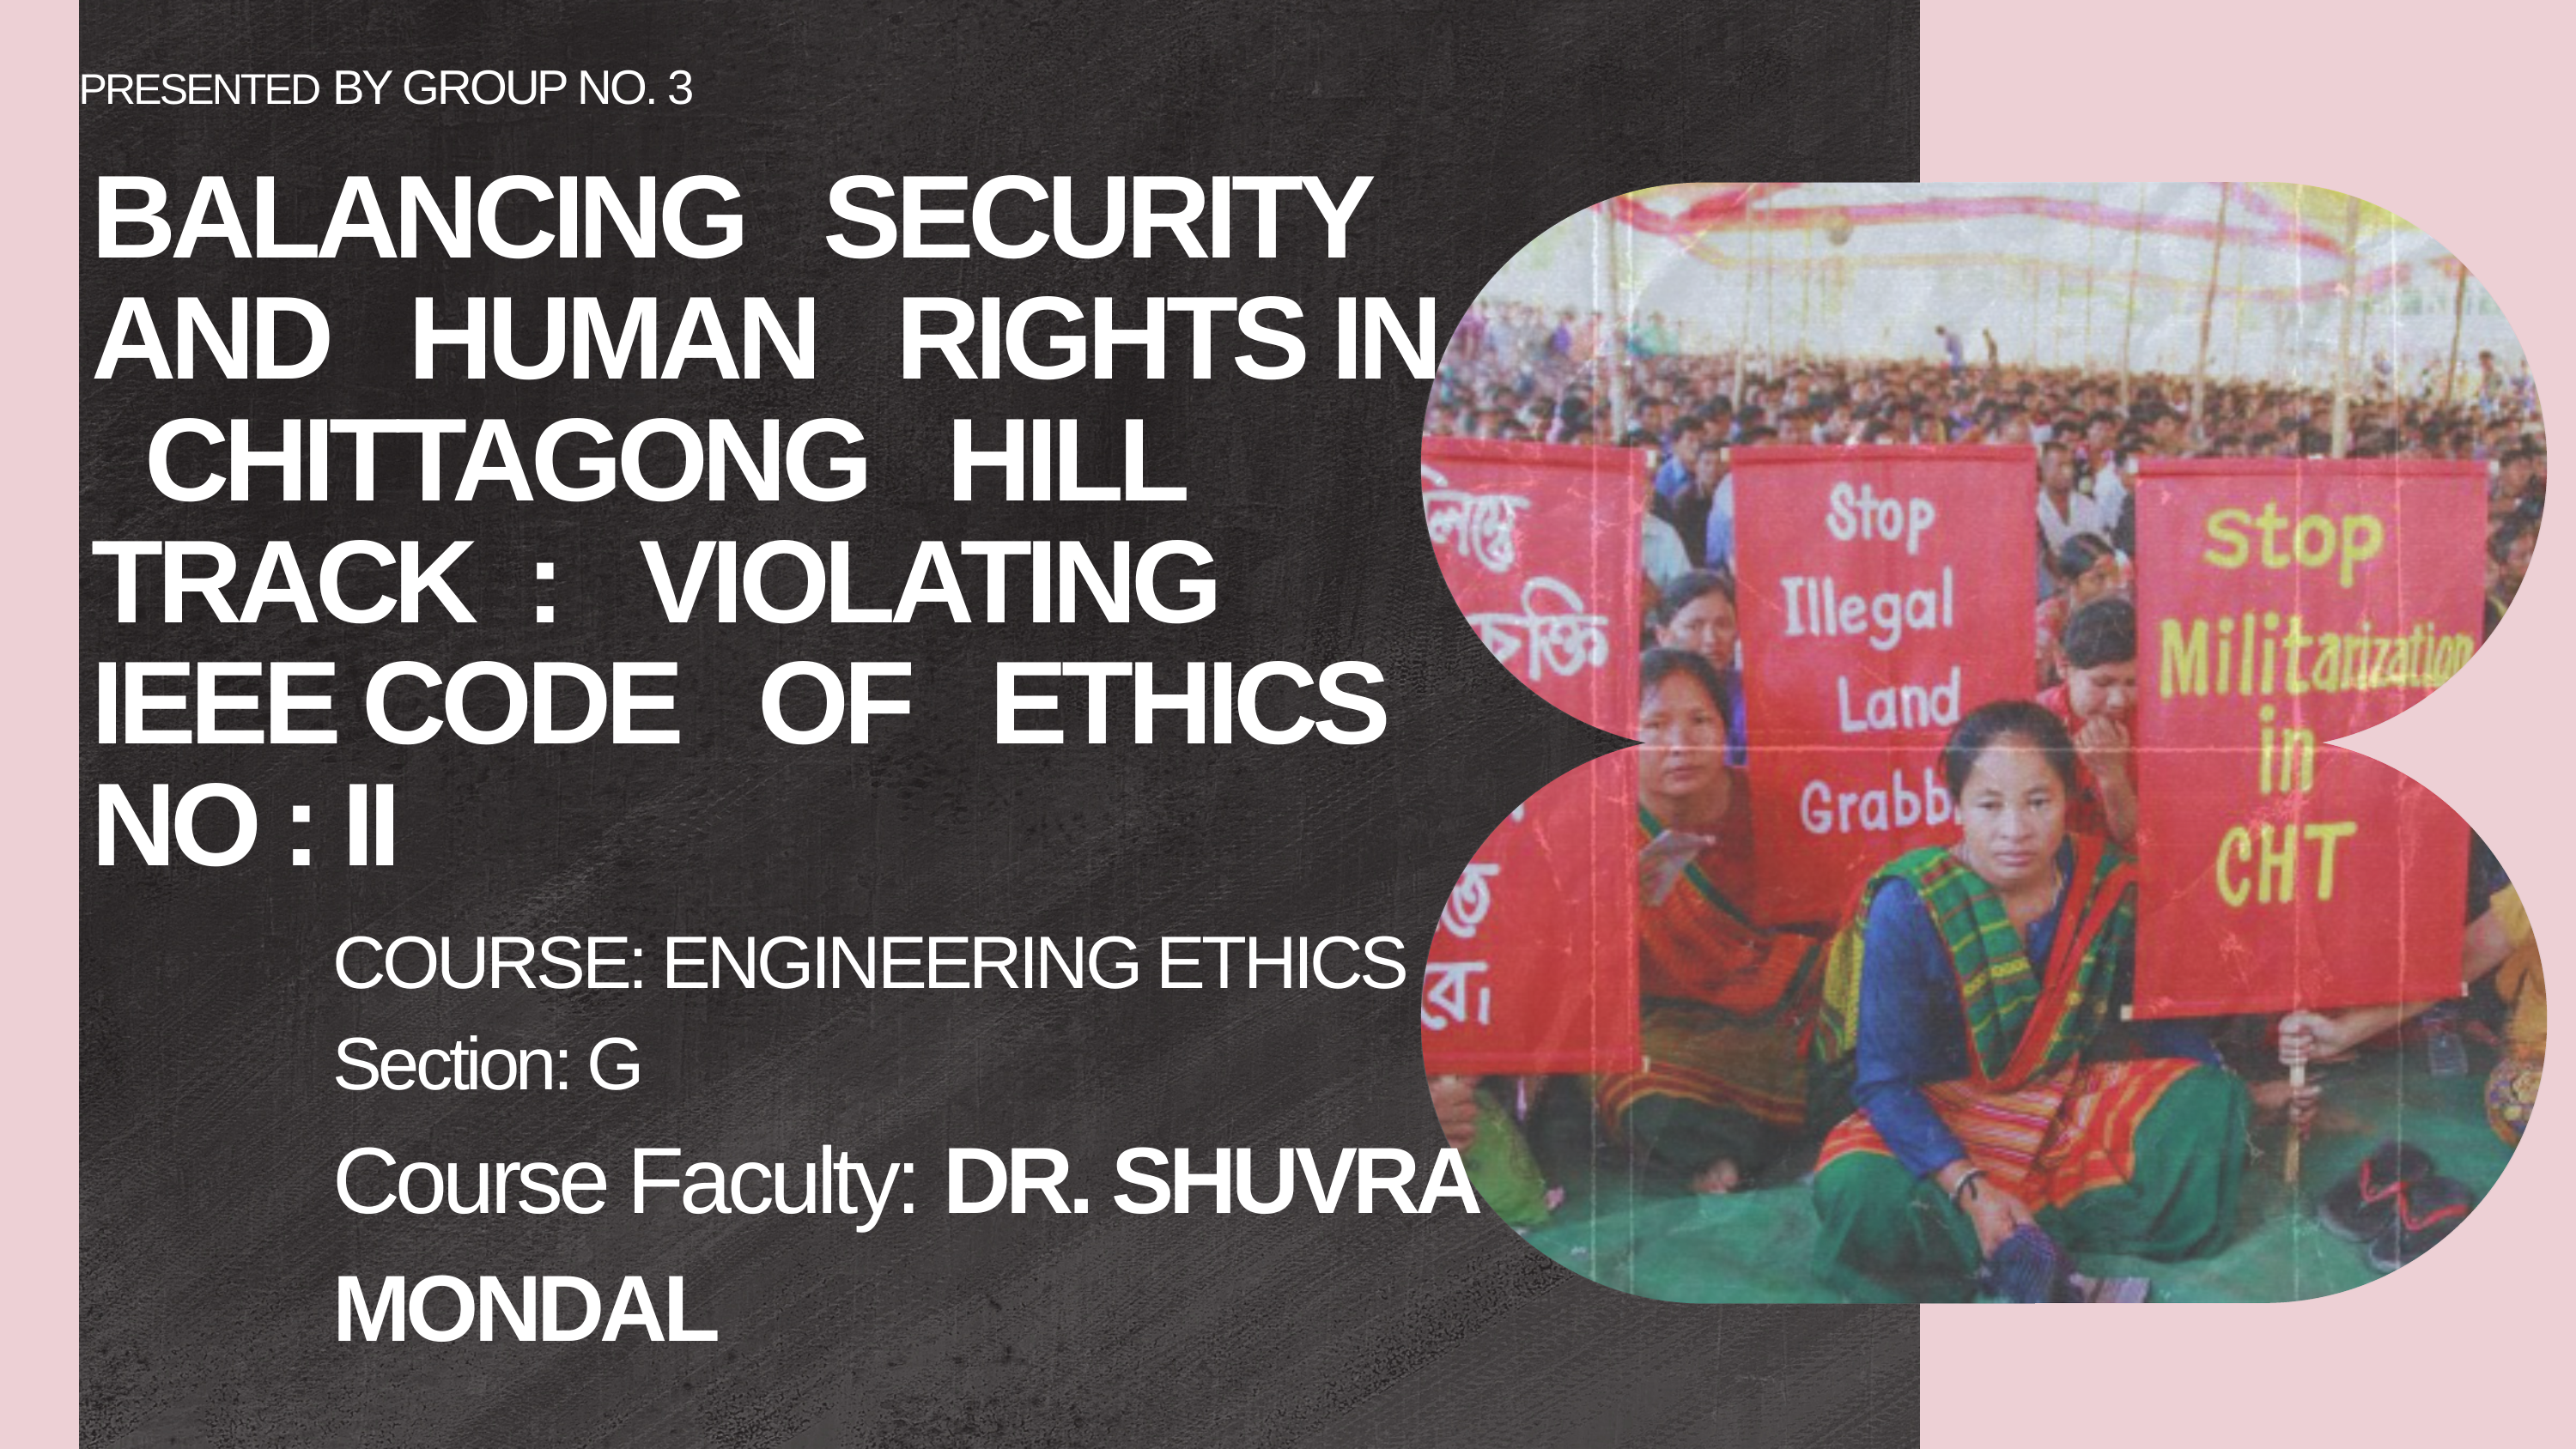

PRESENTED BY GROUP NO. 3
BALANCING   SECURITY AND   HUMAN   RIGHTS IN   CHITTAGONG   HILL TRACK  :   VIOLATING   IEEE CODE   OF   ETHICS   NO : II

COURSE: ENGINEERING ETHICS​
Section: G
Course Faculty: DR. SHUVRA MONDAL